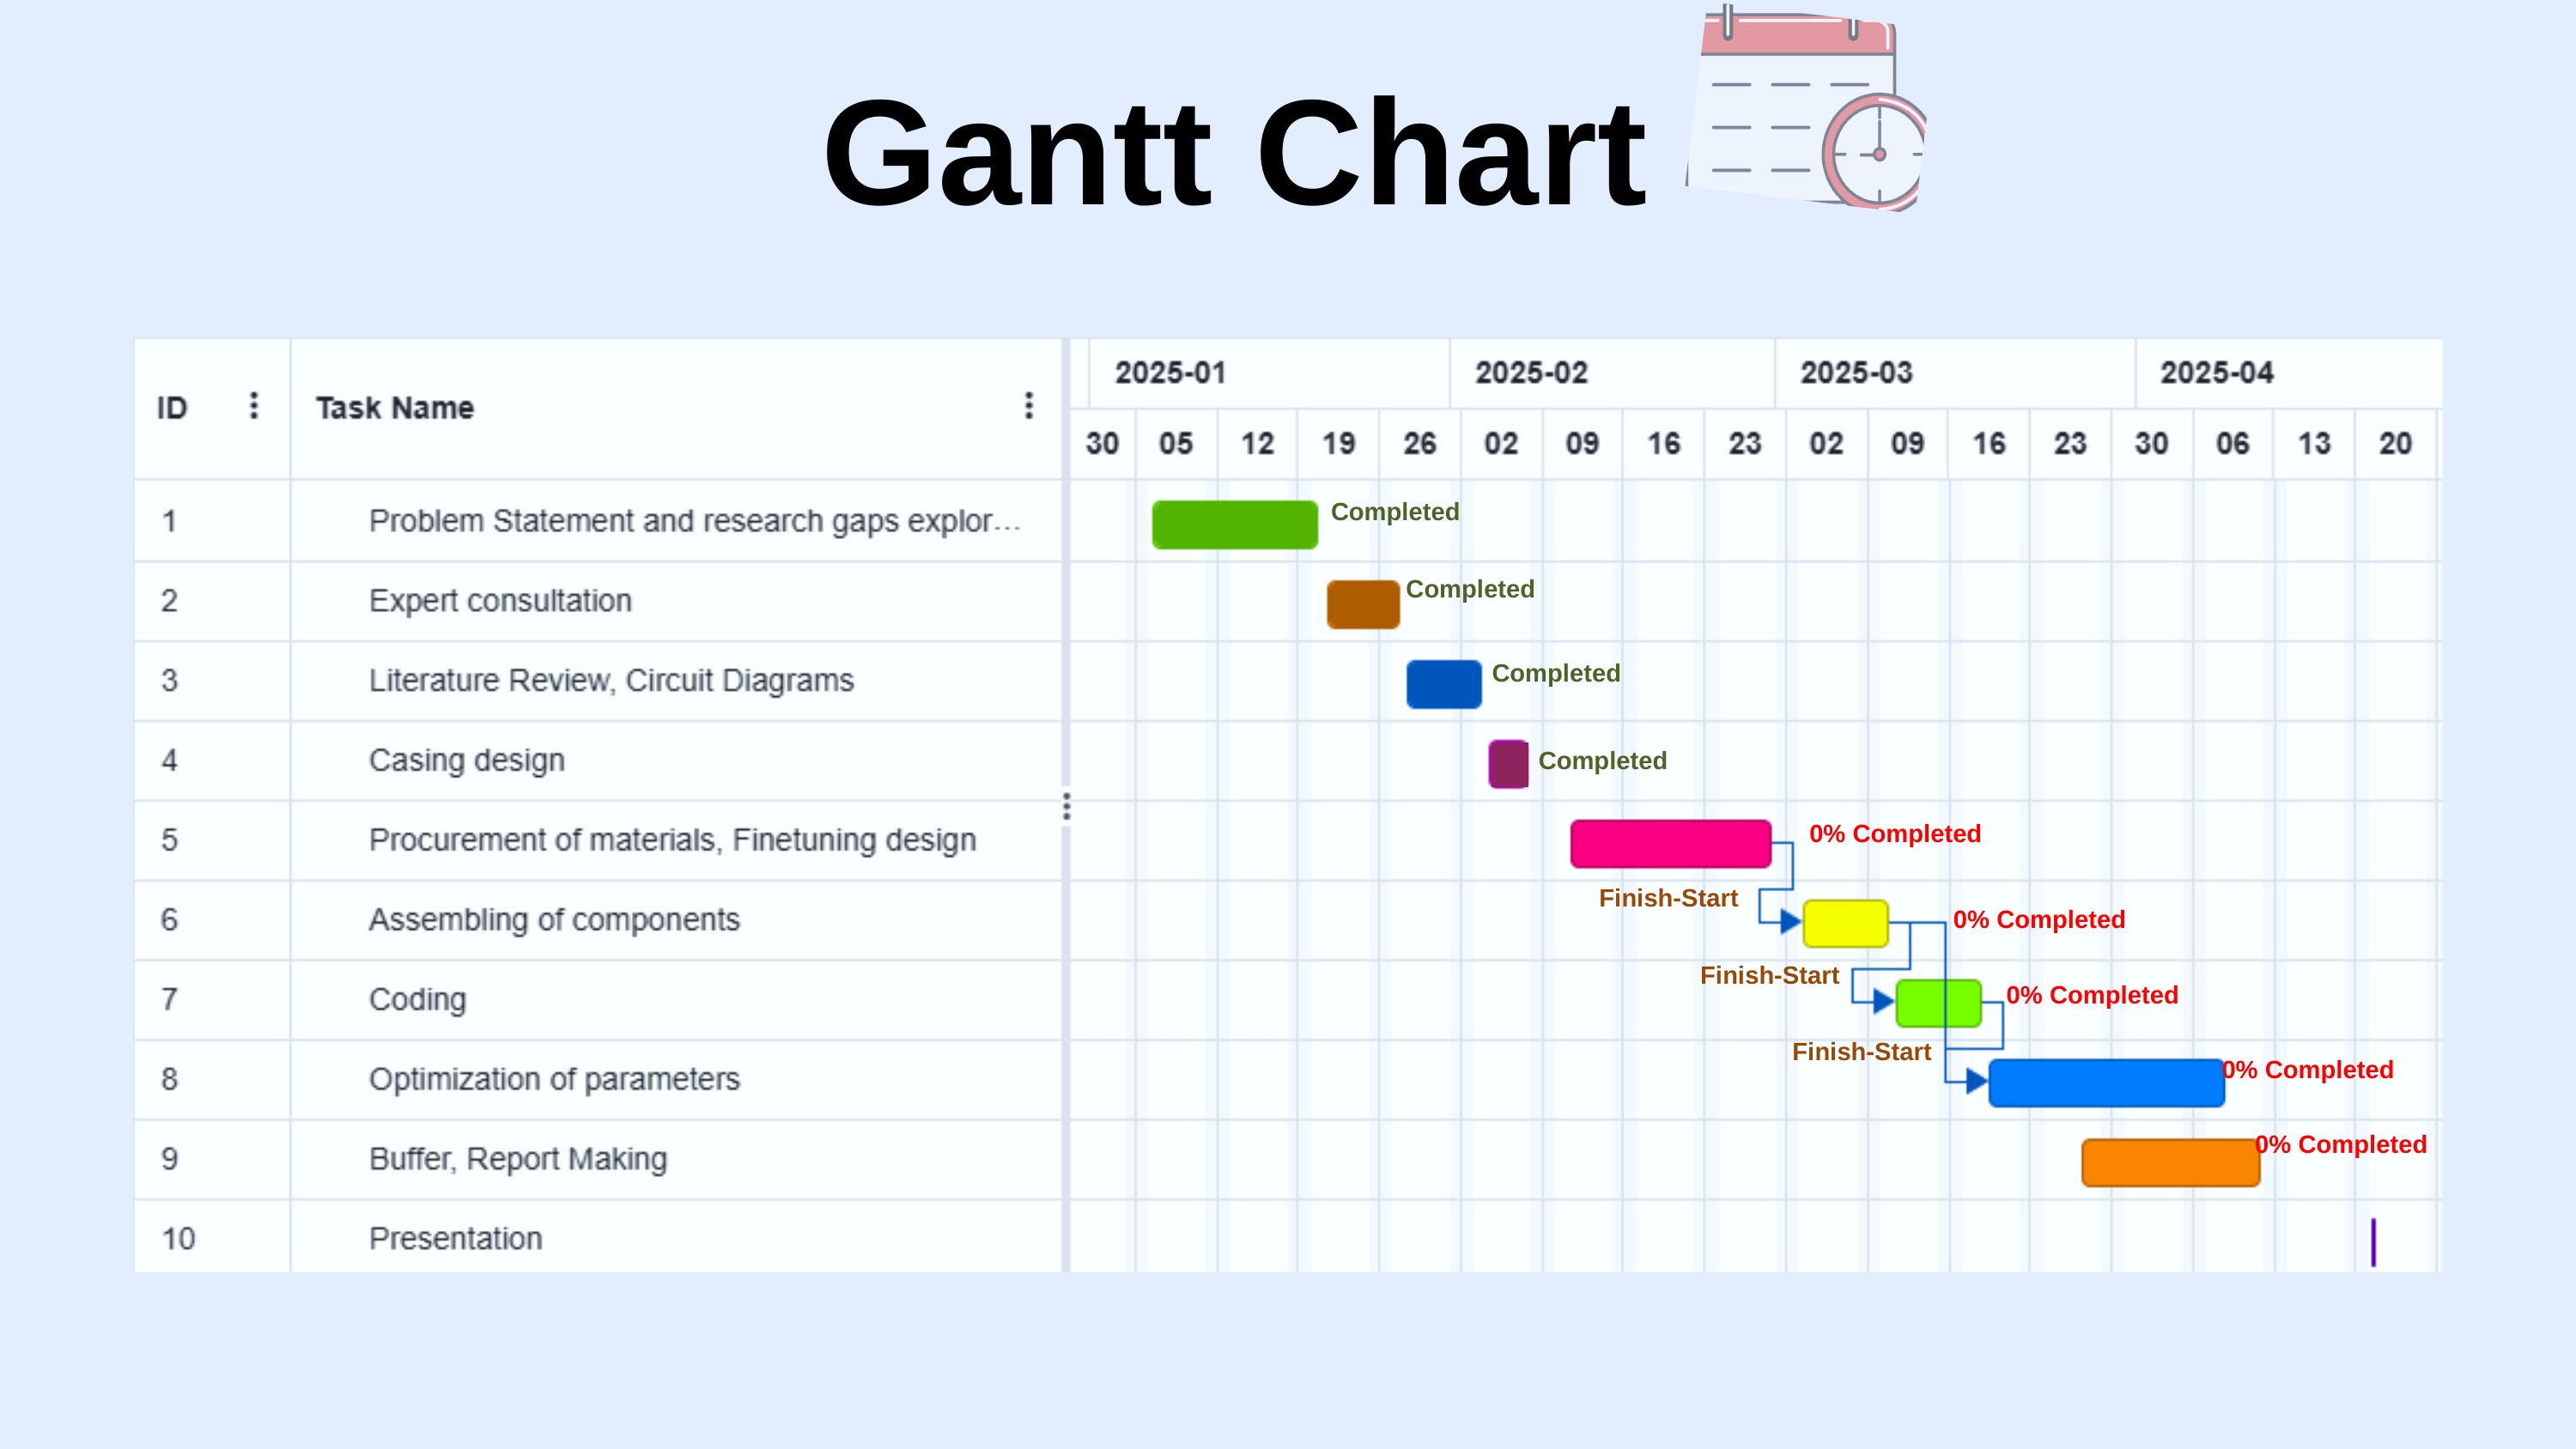

Gantt Chart

Completed

Completed

Completed

Completed

0% Completed

Finish-Start

0% Completed

Finish-Start

0% Completed

Finish-Start

0% Completed

0% Completed